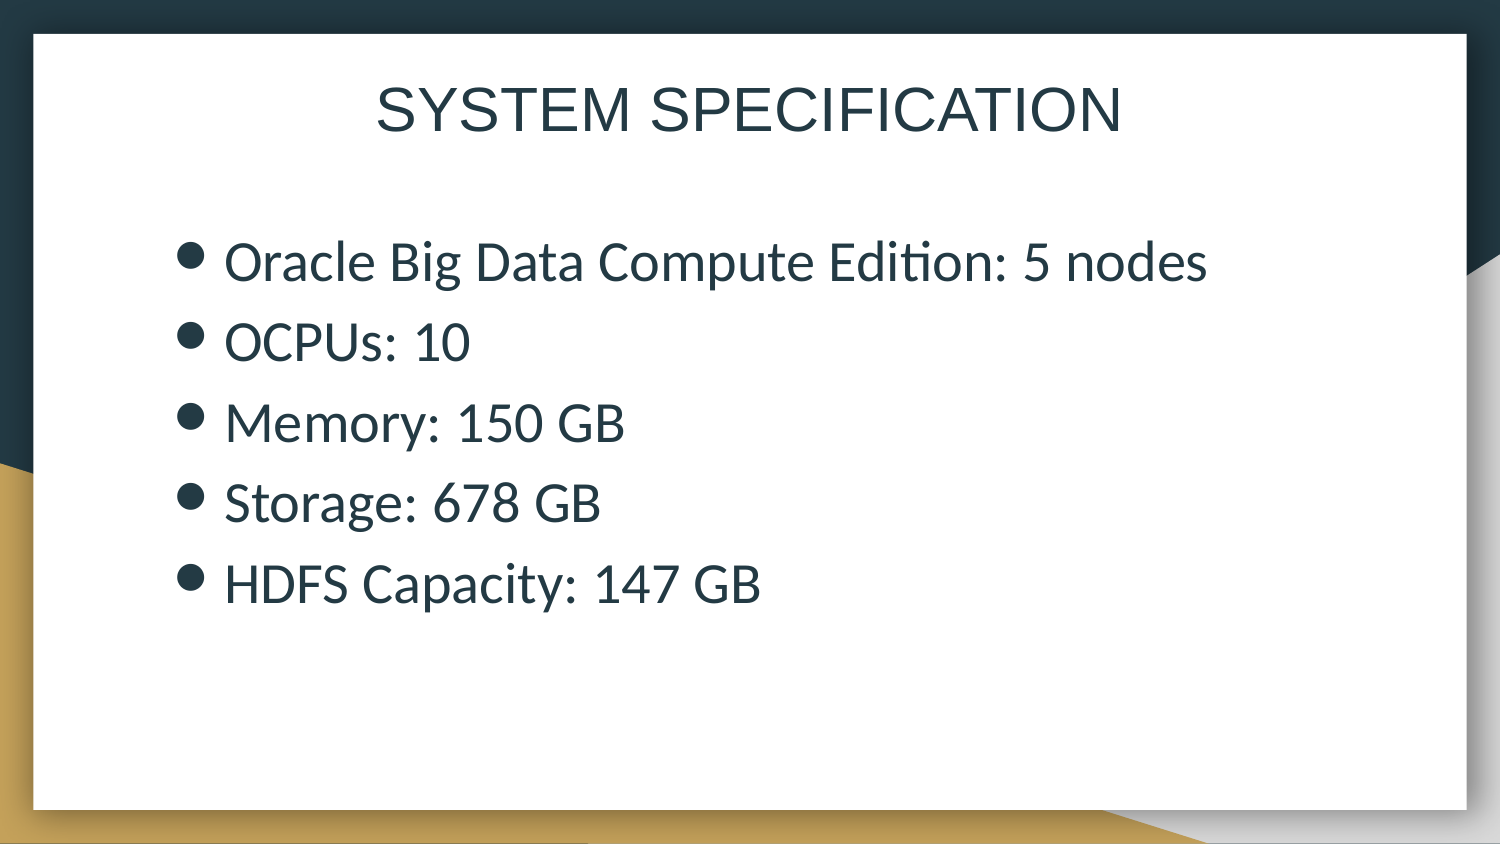

# SYSTEM SPECIFICATION
Oracle Big Data Compute Edition: 5 nodes
OCPUs: 10
Memory: 150 GB
Storage: 678 GB
HDFS Capacity: 147 GB